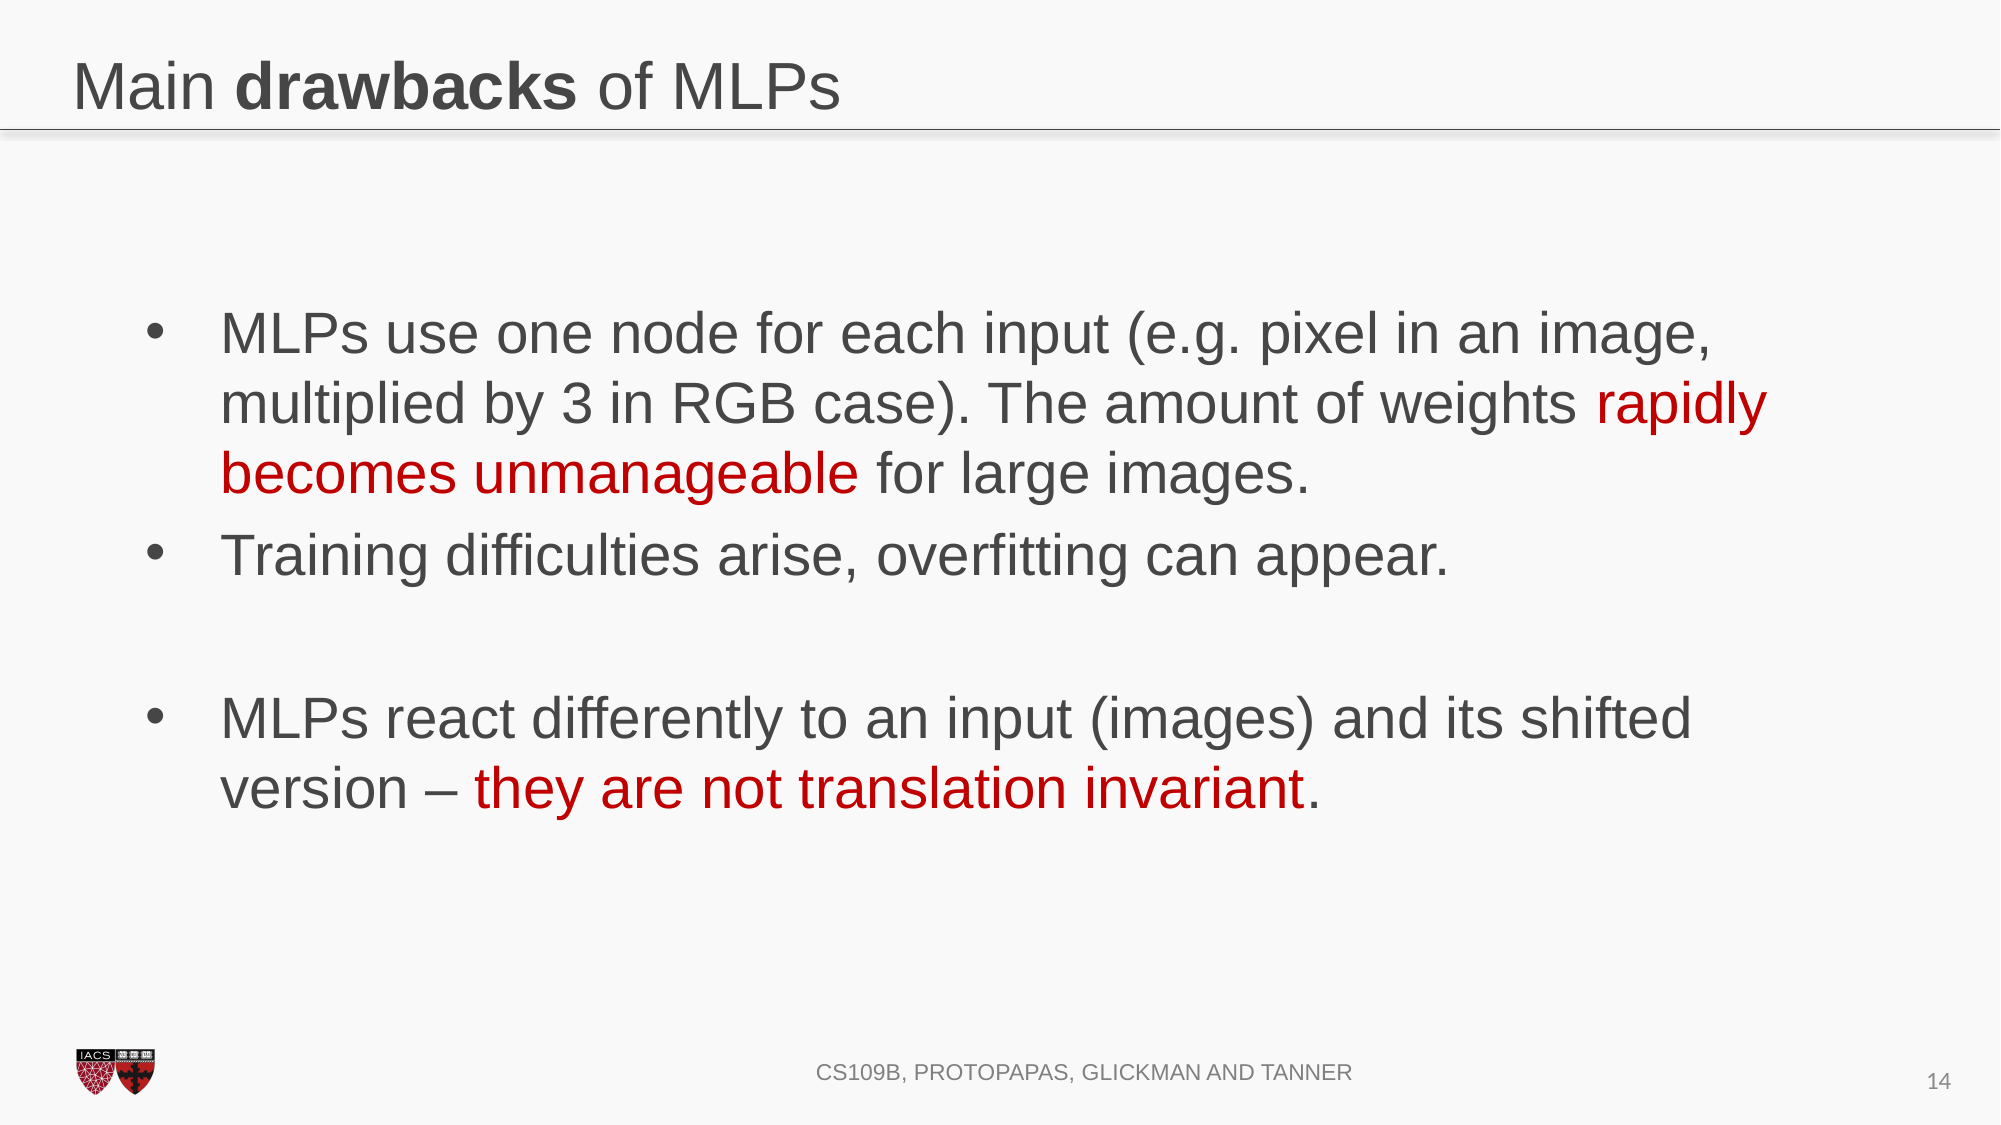

# Main drawbacks of MLPs
MLPs use one node for each input (e.g. pixel in an image, multiplied by 3 in RGB case). The amount of weights rapidly becomes unmanageable for large images.
Training difficulties arise, overfitting can appear.

MLPs react differently to an input (images) and its shifted version – they are not translation invariant.
14